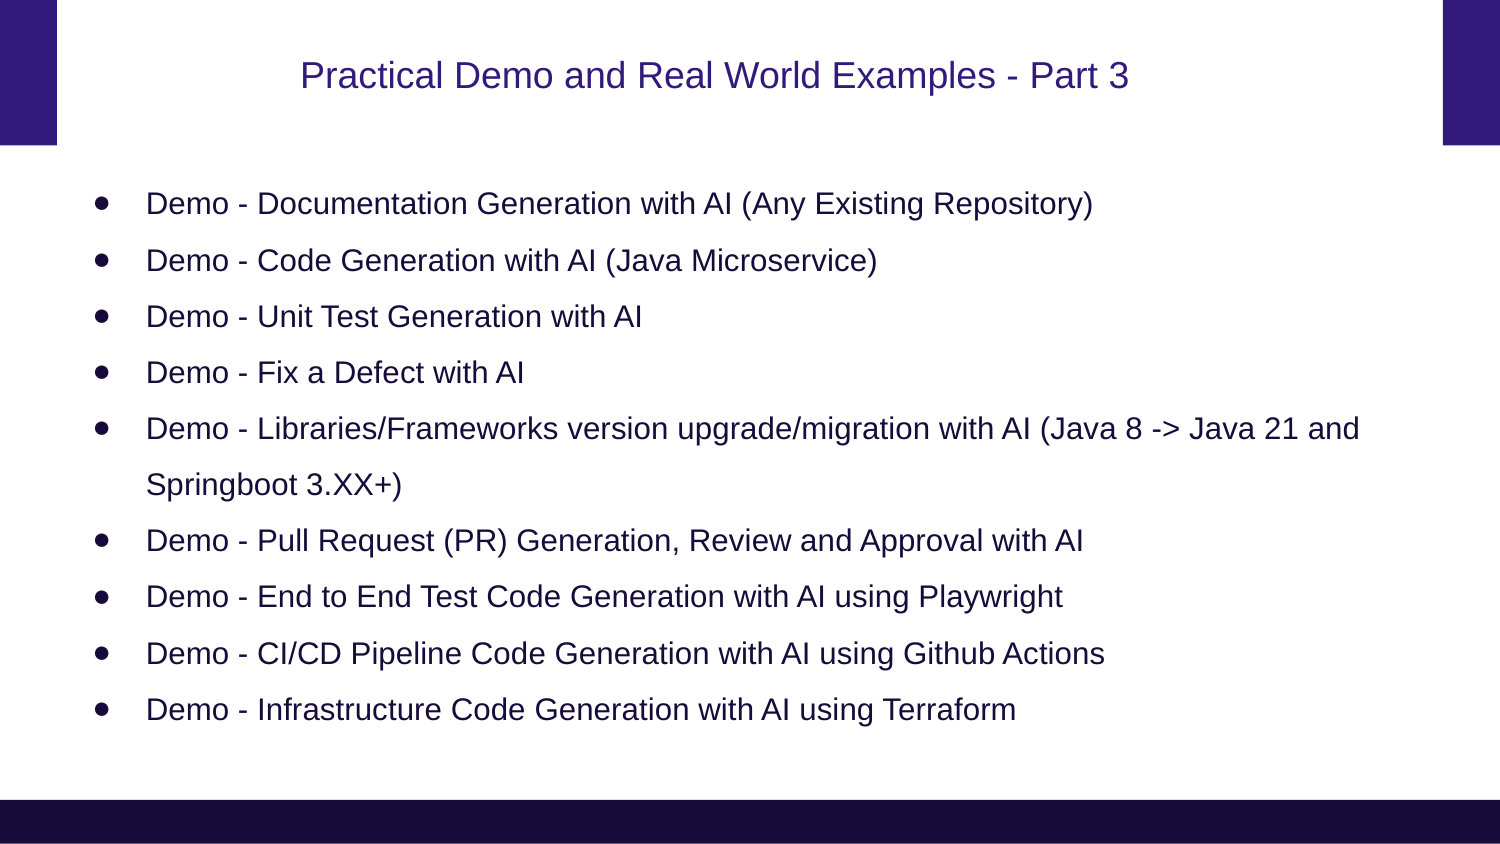

# Practical Demo and Real World Examples - Part 3
Demo - Documentation Generation with AI (Any Existing Repository)
Demo - Code Generation with AI (Java Microservice)
Demo - Unit Test Generation with AI
Demo - Fix a Defect with AI
Demo - Libraries/Frameworks version upgrade/migration with AI (Java 8 -> Java 21 and Springboot 3.XX+)
Demo - Pull Request (PR) Generation, Review and Approval with AI
Demo - End to End Test Code Generation with AI using Playwright
Demo - CI/CD Pipeline Code Generation with AI using Github Actions
Demo - Infrastructure Code Generation with AI using Terraform